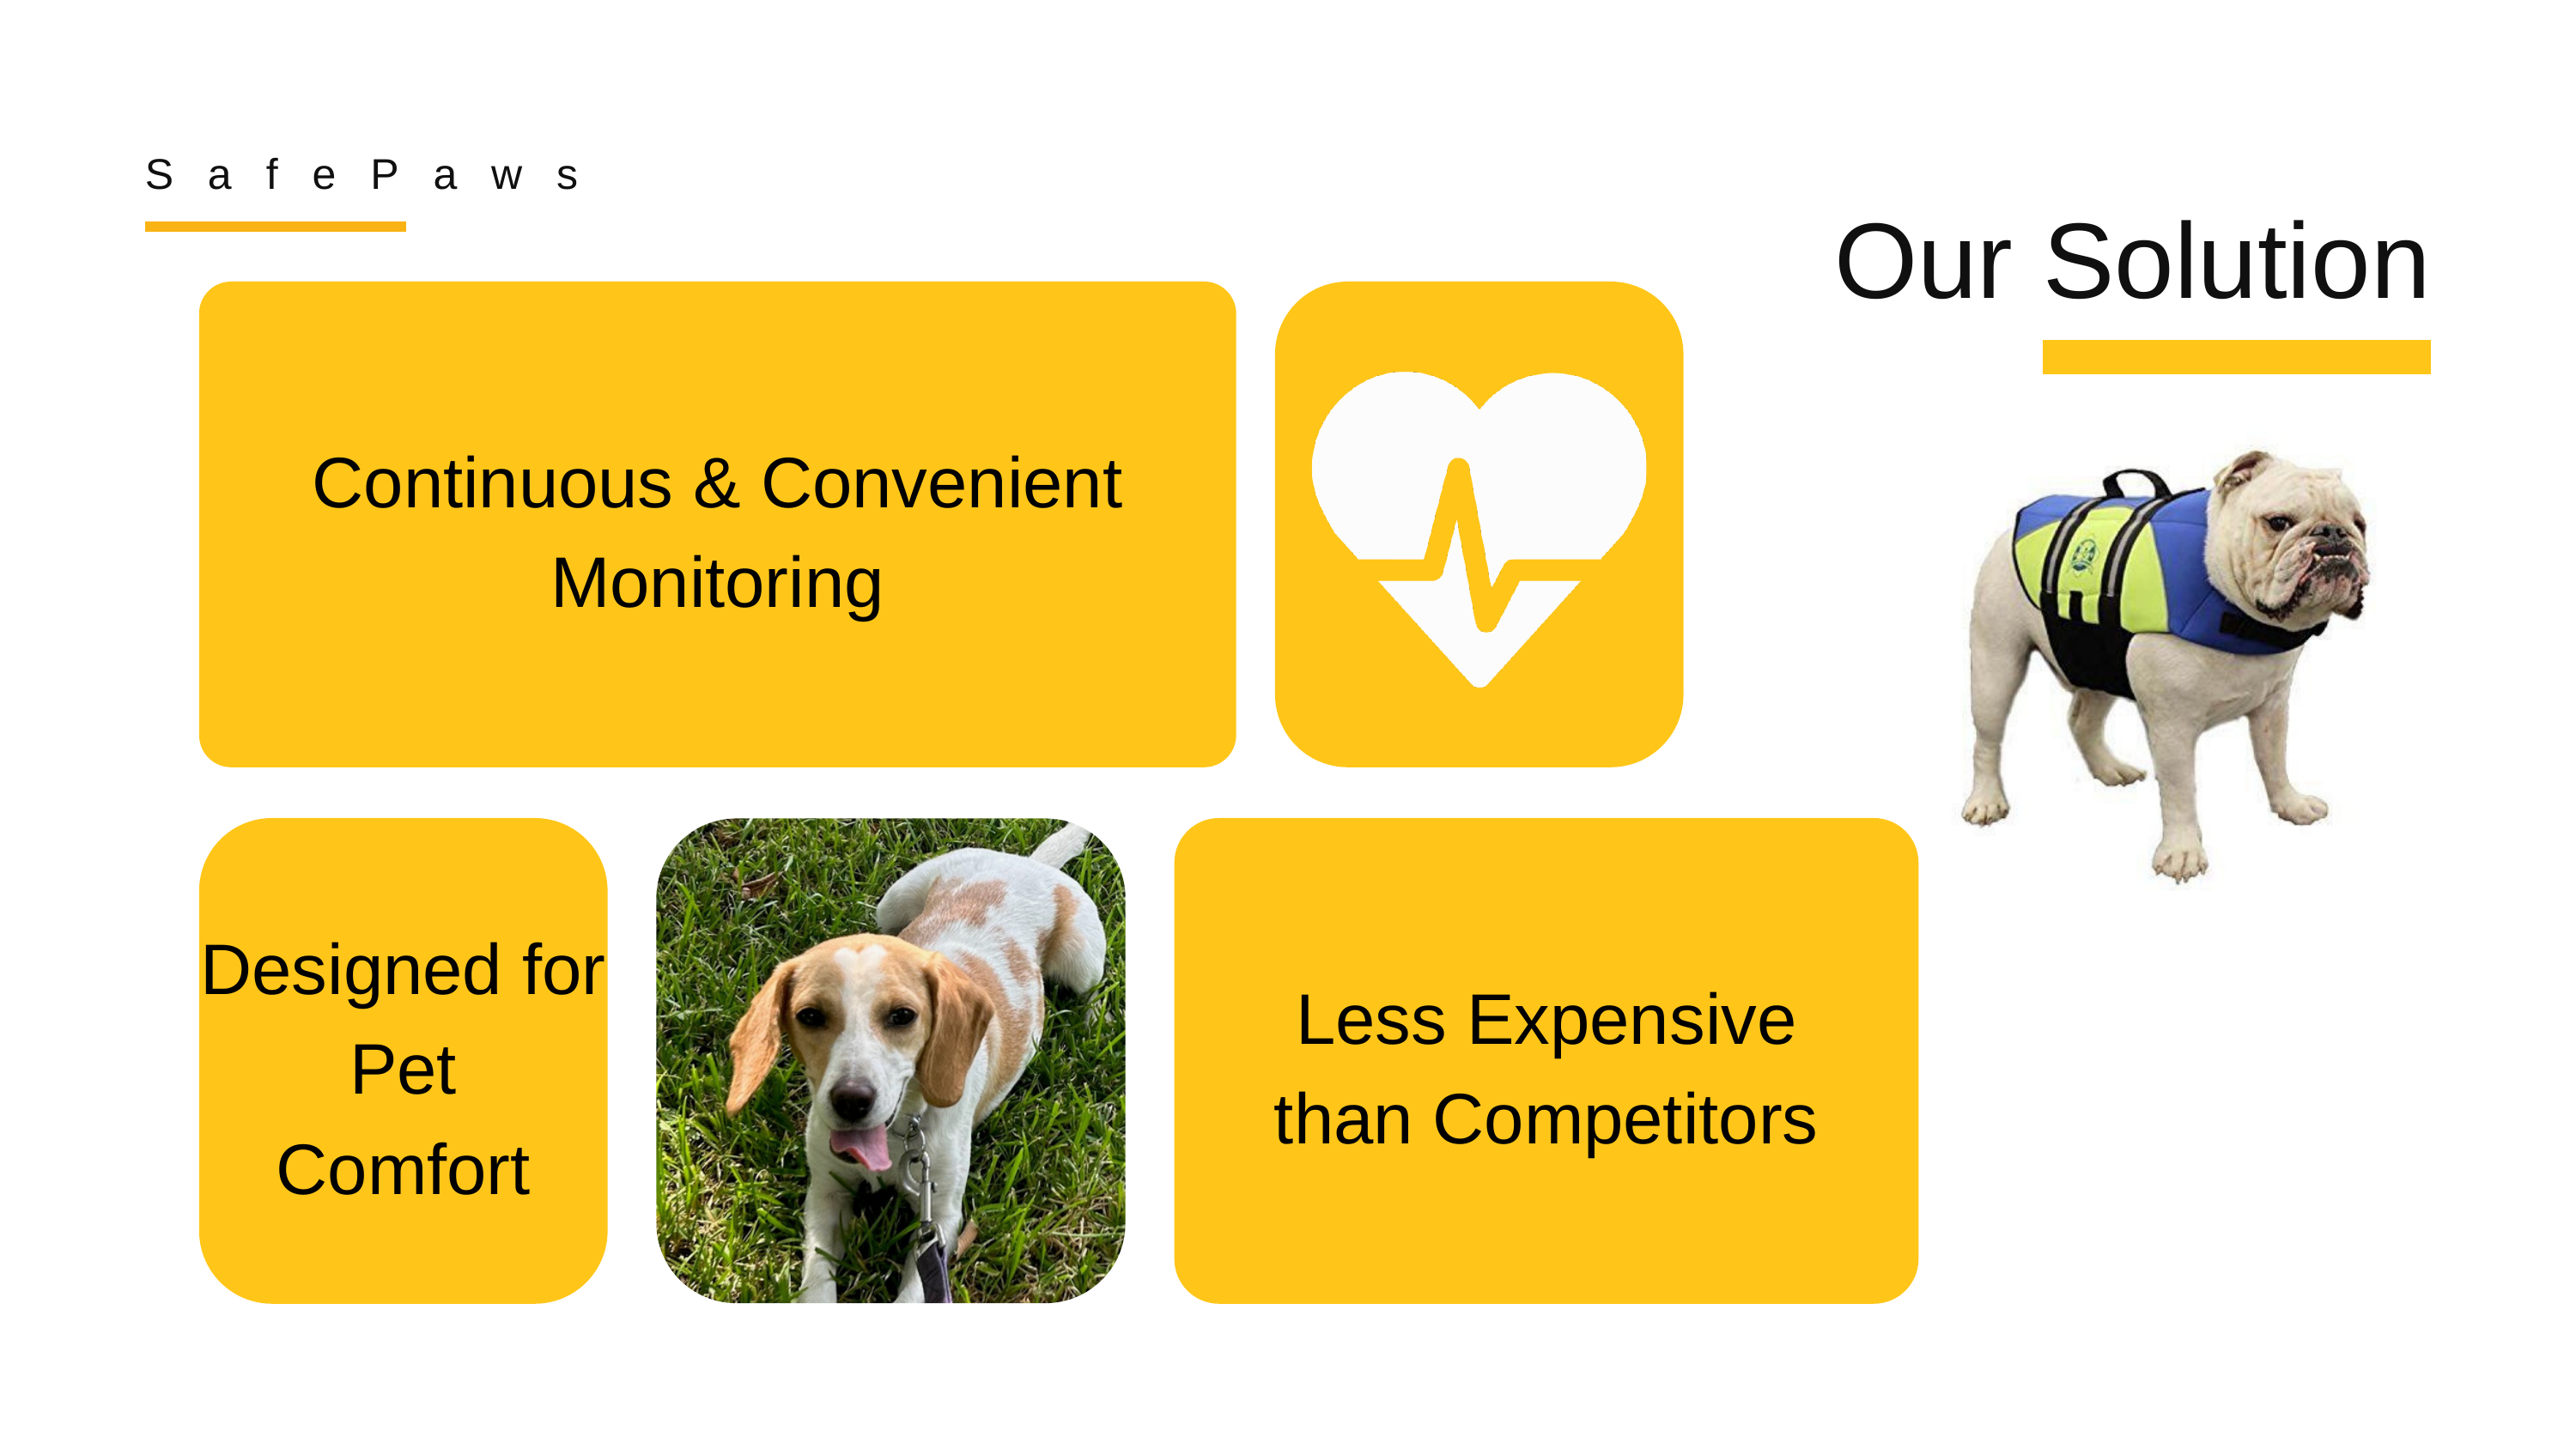

SafePaws
Our Solution

Continuous & Convenient Monitoring

Designed for Pet
Comfort
Less Expensive
than Competitors